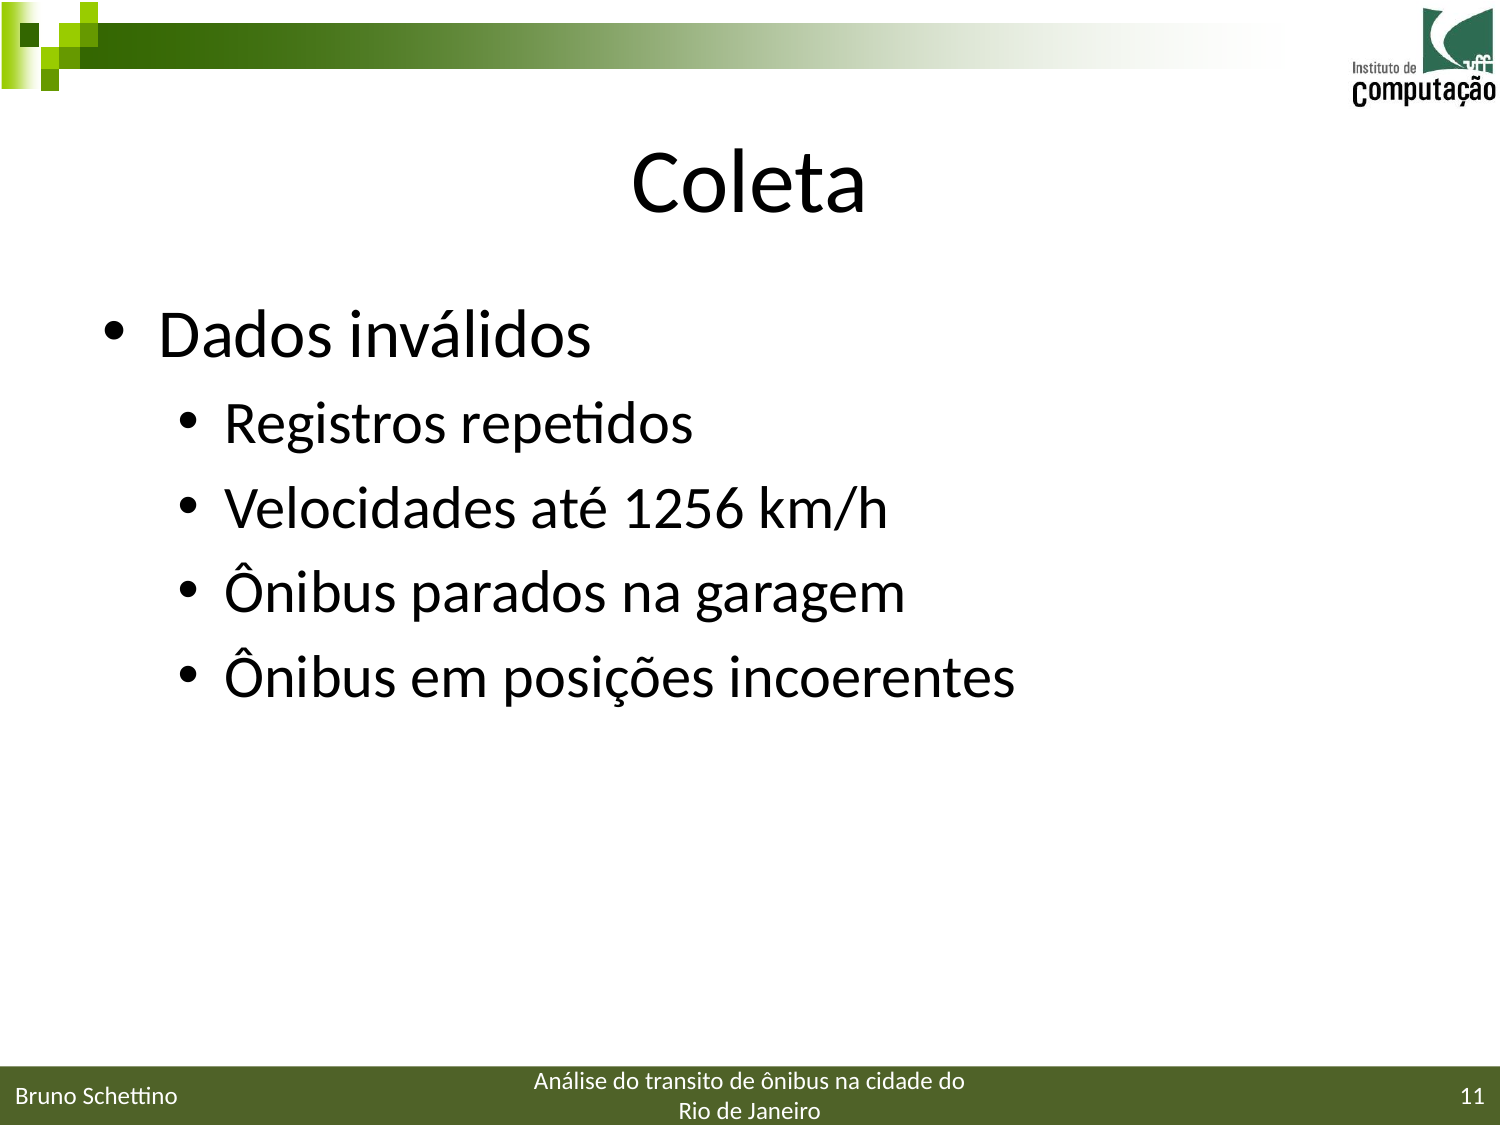

# Coleta
Dados inválidos
Registros repetidos
Velocidades até 1256 km/h
Ônibus parados na garagem
Ônibus em posições incoerentes

Bruno Schettino
Análise do transito de ônibus na cidade do Rio de Janeiro
11